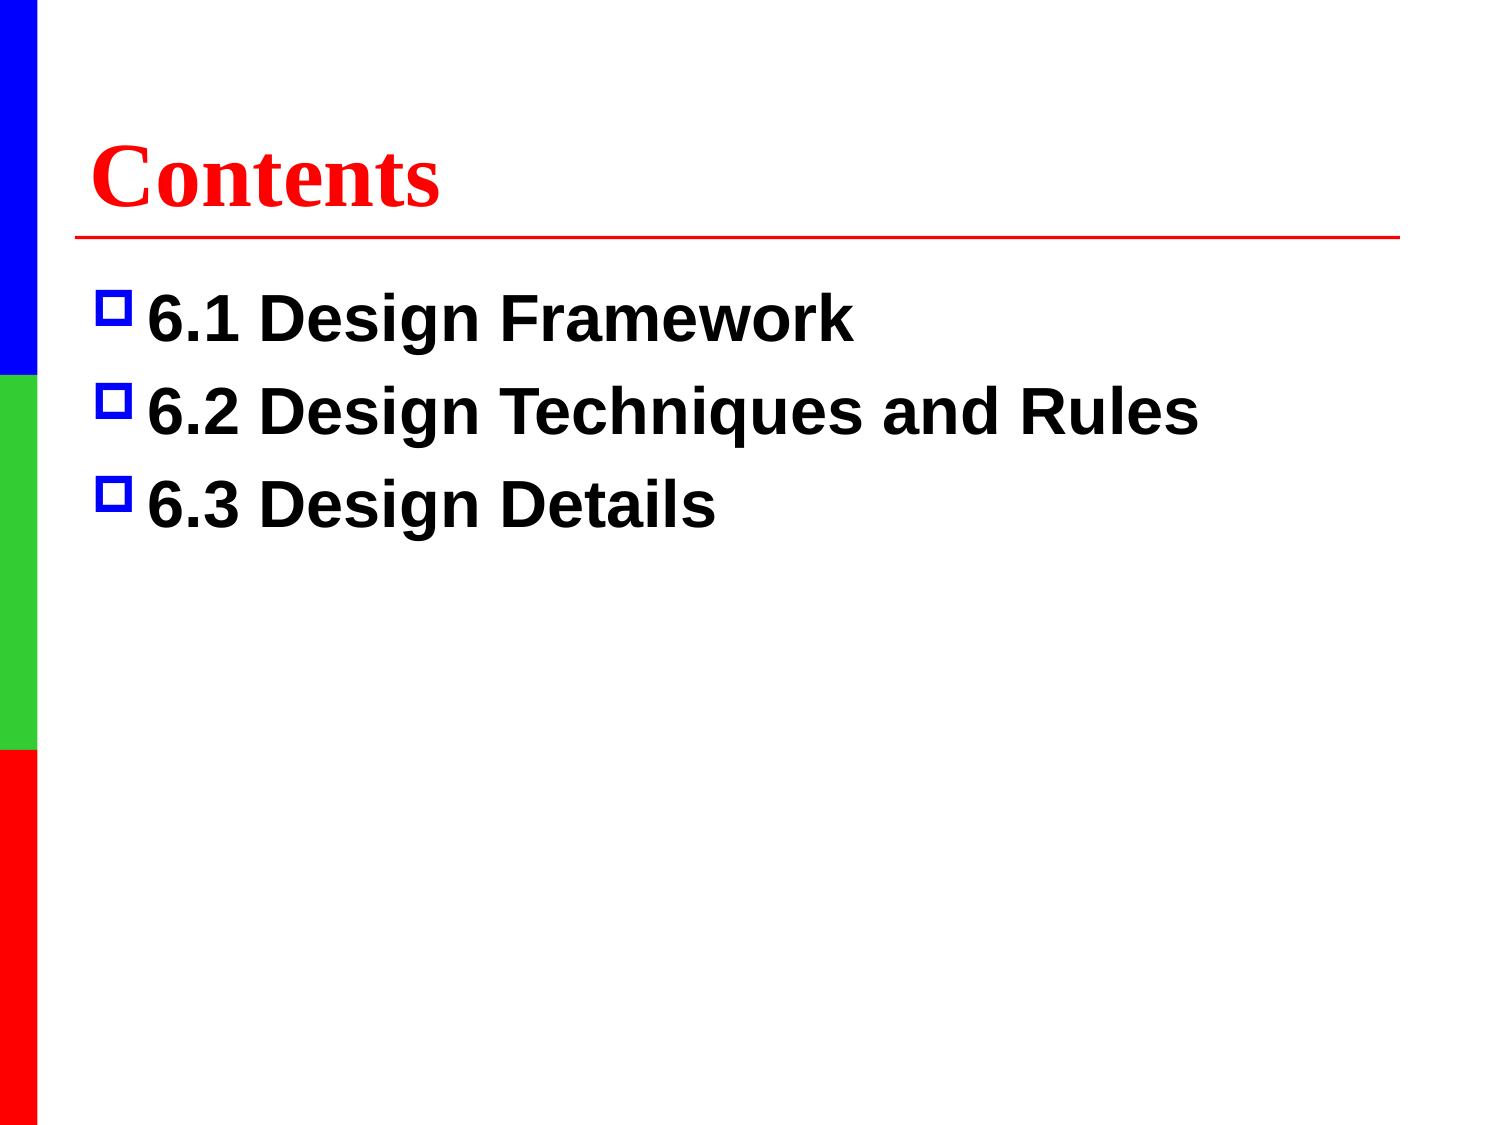

# Contents
6.1 Design Framework
6.2 Design Techniques and Rules
6.3 Design Details